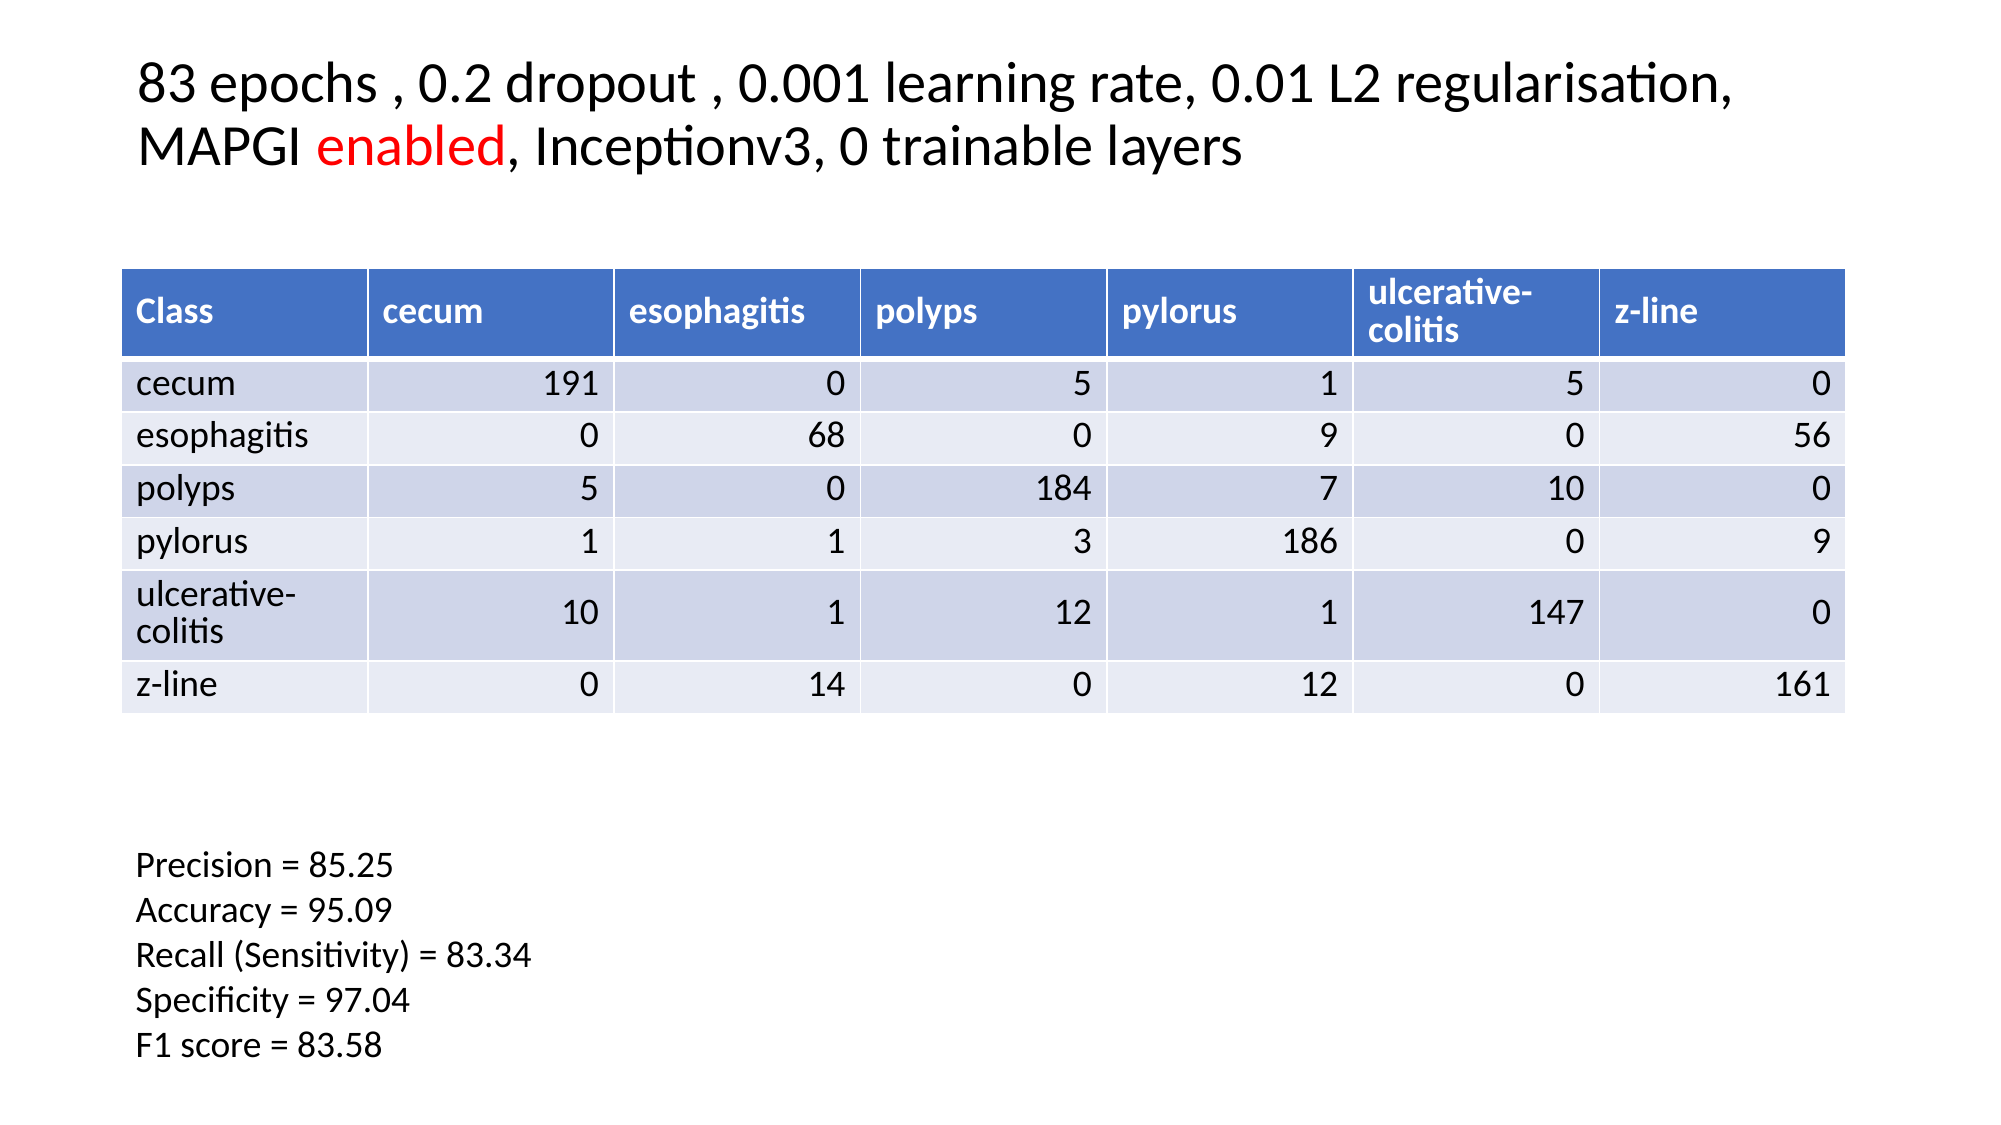

# 83 epochs , 0.2 dropout , 0.001 learning rate, 0.01 L2 regularisation, MAPGI enabled, Inceptionv3, 0 trainable layers
| Class | cecum | esophagitis | polyps | pylorus | ulcerative-colitis | z-line |
| --- | --- | --- | --- | --- | --- | --- |
| cecum | 191 | 0 | 5 | 1 | 5 | 0 |
| esophagitis | 0 | 68 | 0 | 9 | 0 | 56 |
| polyps | 5 | 0 | 184 | 7 | 10 | 0 |
| pylorus | 1 | 1 | 3 | 186 | 0 | 9 |
| ulcerative-colitis | 10 | 1 | 12 | 1 | 147 | 0 |
| z-line | 0 | 14 | 0 | 12 | 0 | 161 |

Precision = 85.25
Accuracy = 95.09
Recall (Sensitivity) = 83.34
Specificity = 97.04
F1 score = 83.58